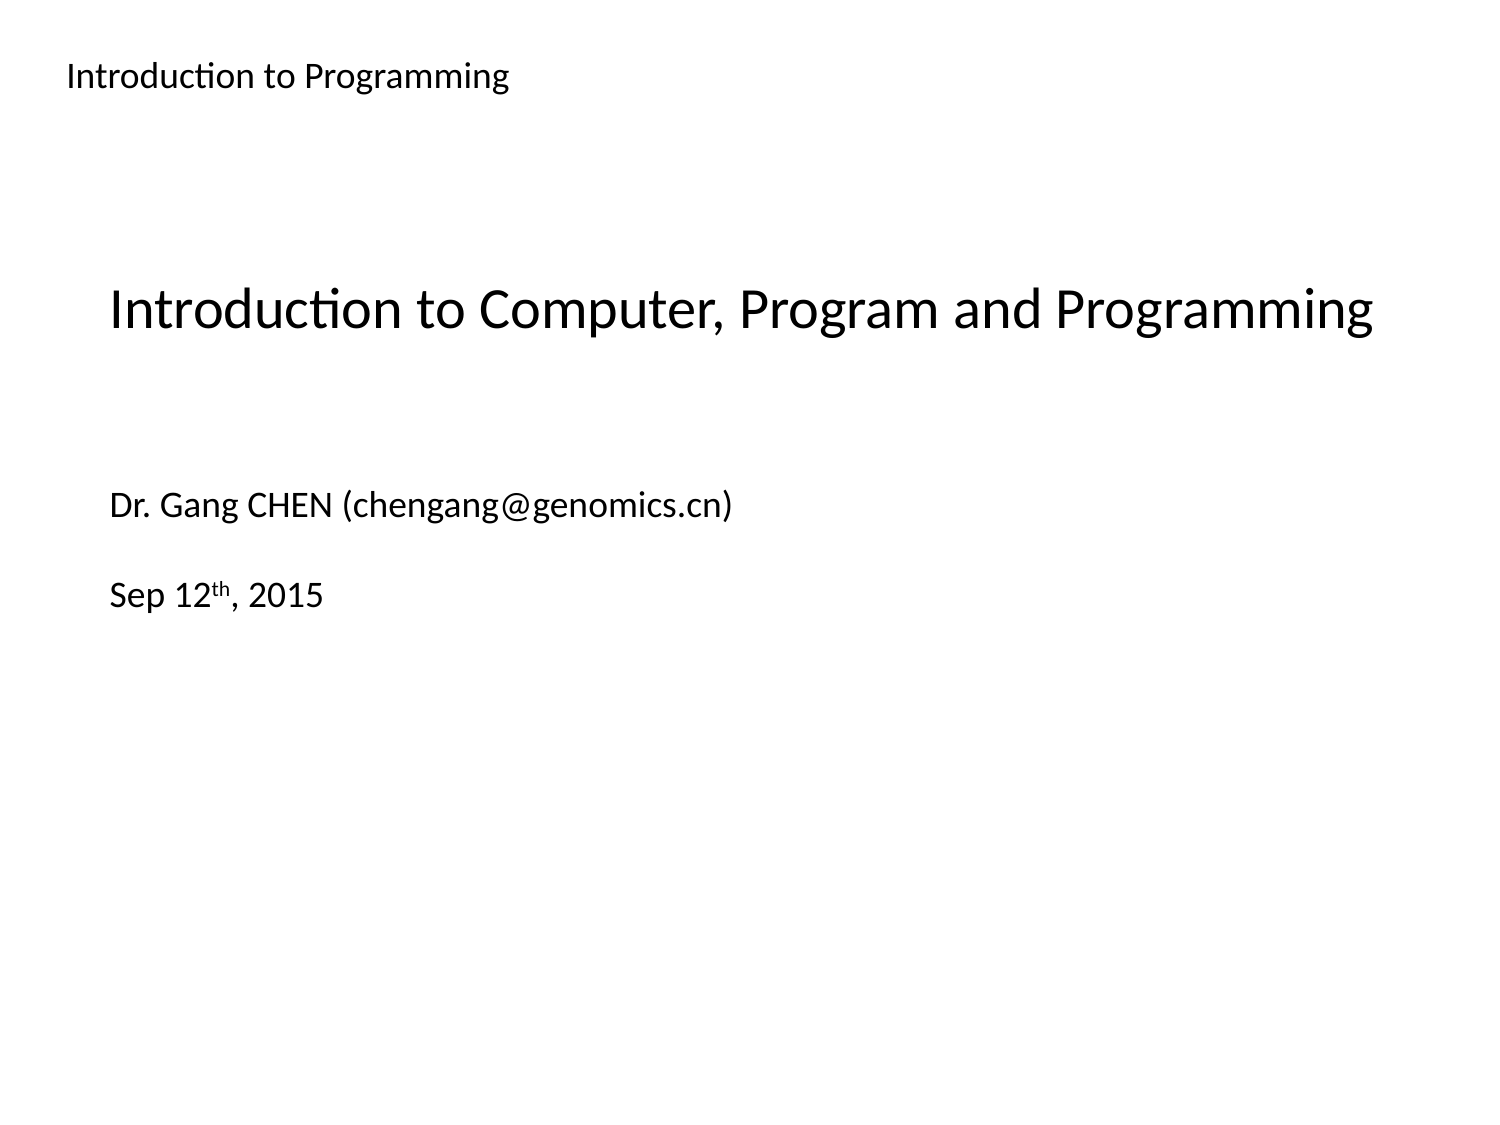

Introduction to Programming
Introduction to Computer, Program and Programming

Dr. Gang CHEN (chengang@genomics.cn)

Sep 12th, 2015